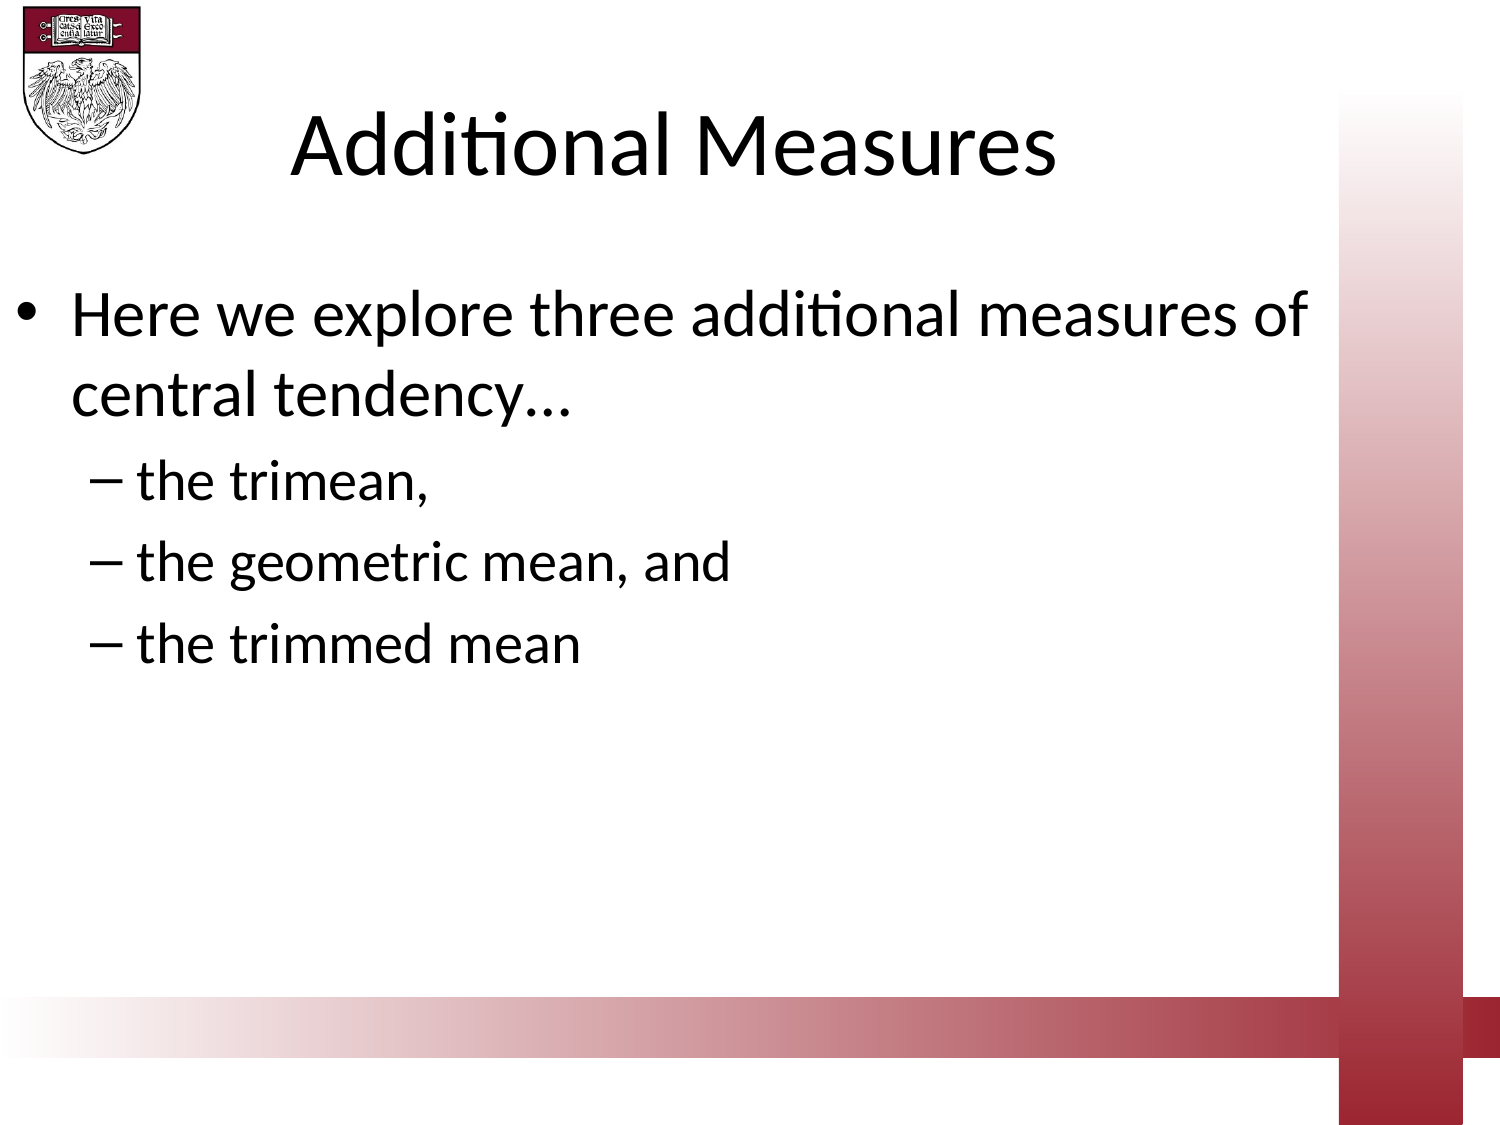

Additional Measures
Here we explore three additional measures of central tendency…
the trimean,
the geometric mean, and
the trimmed mean